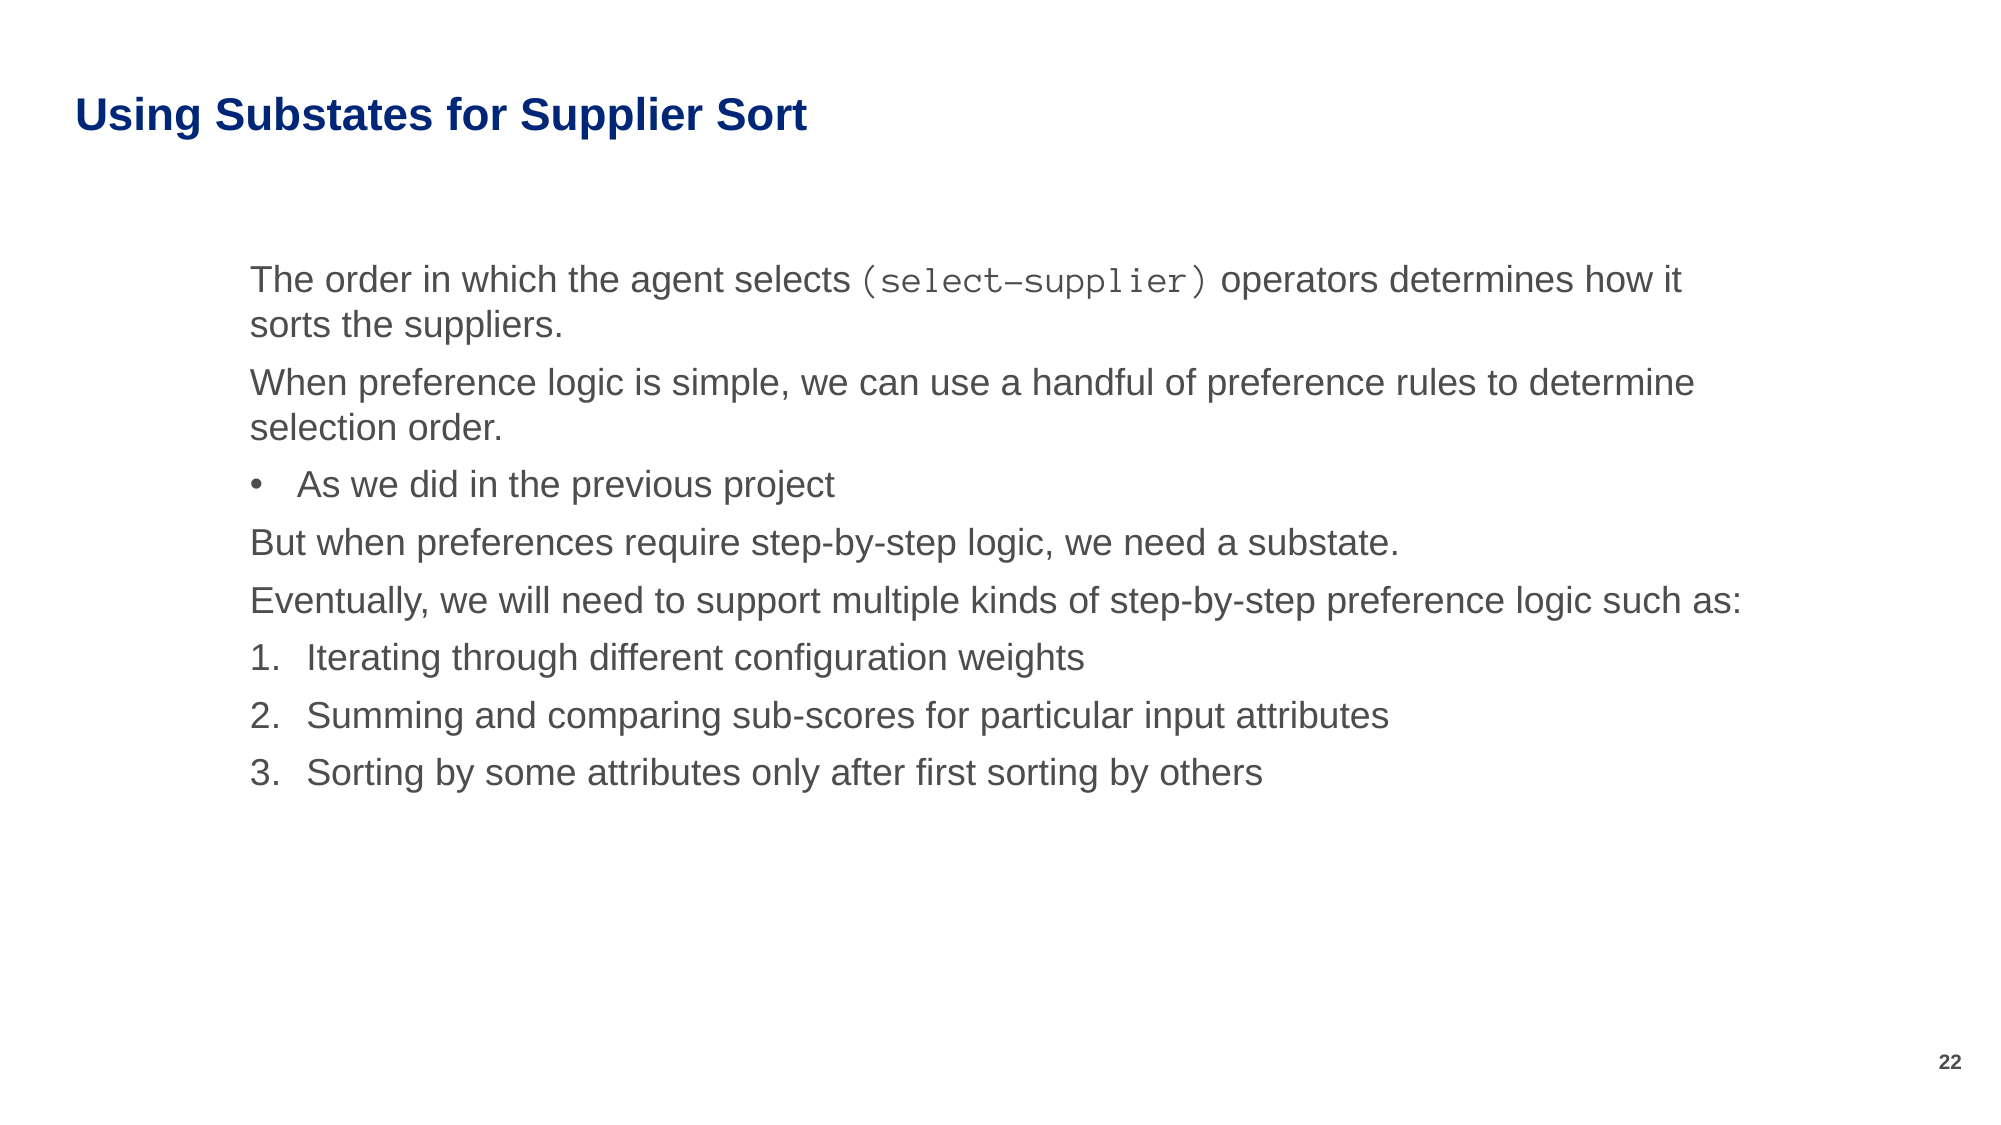

# Using Substates for Supplier Sort
The order in which the agent selects (select-supplier) operators determines how it sorts the suppliers.
When preference logic is simple, we can use a handful of preference rules to determine selection order.
As we did in the previous project
But when preferences require step-by-step logic, we need a substate.
Eventually, we will need to support multiple kinds of step-by-step preference logic such as:
Iterating through different configuration weights
Summing and comparing sub-scores for particular input attributes
Sorting by some attributes only after first sorting by others